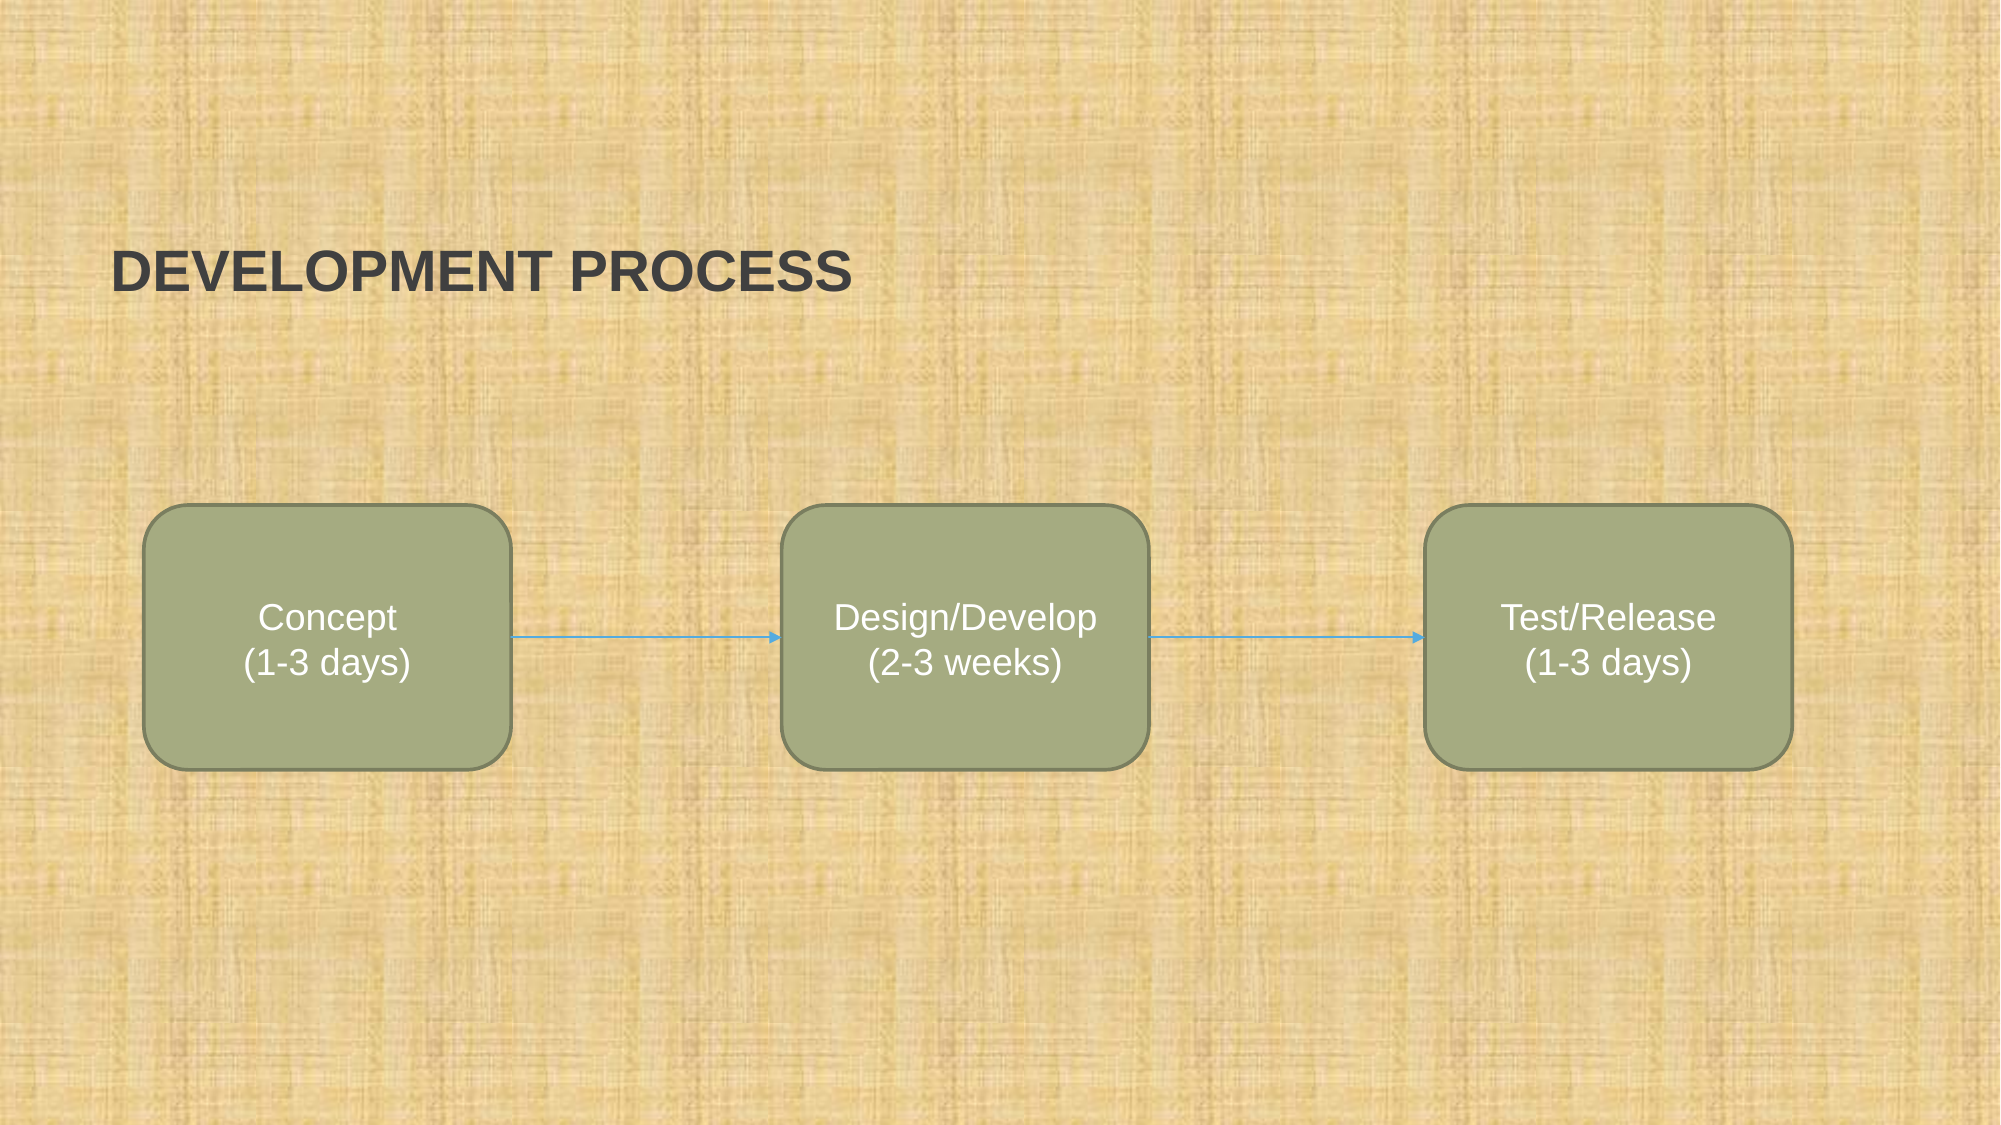

# Development Process
Concept
(1-3 days)
Design/Develop
(2-3 weeks)
Test/Release
(1-3 days)